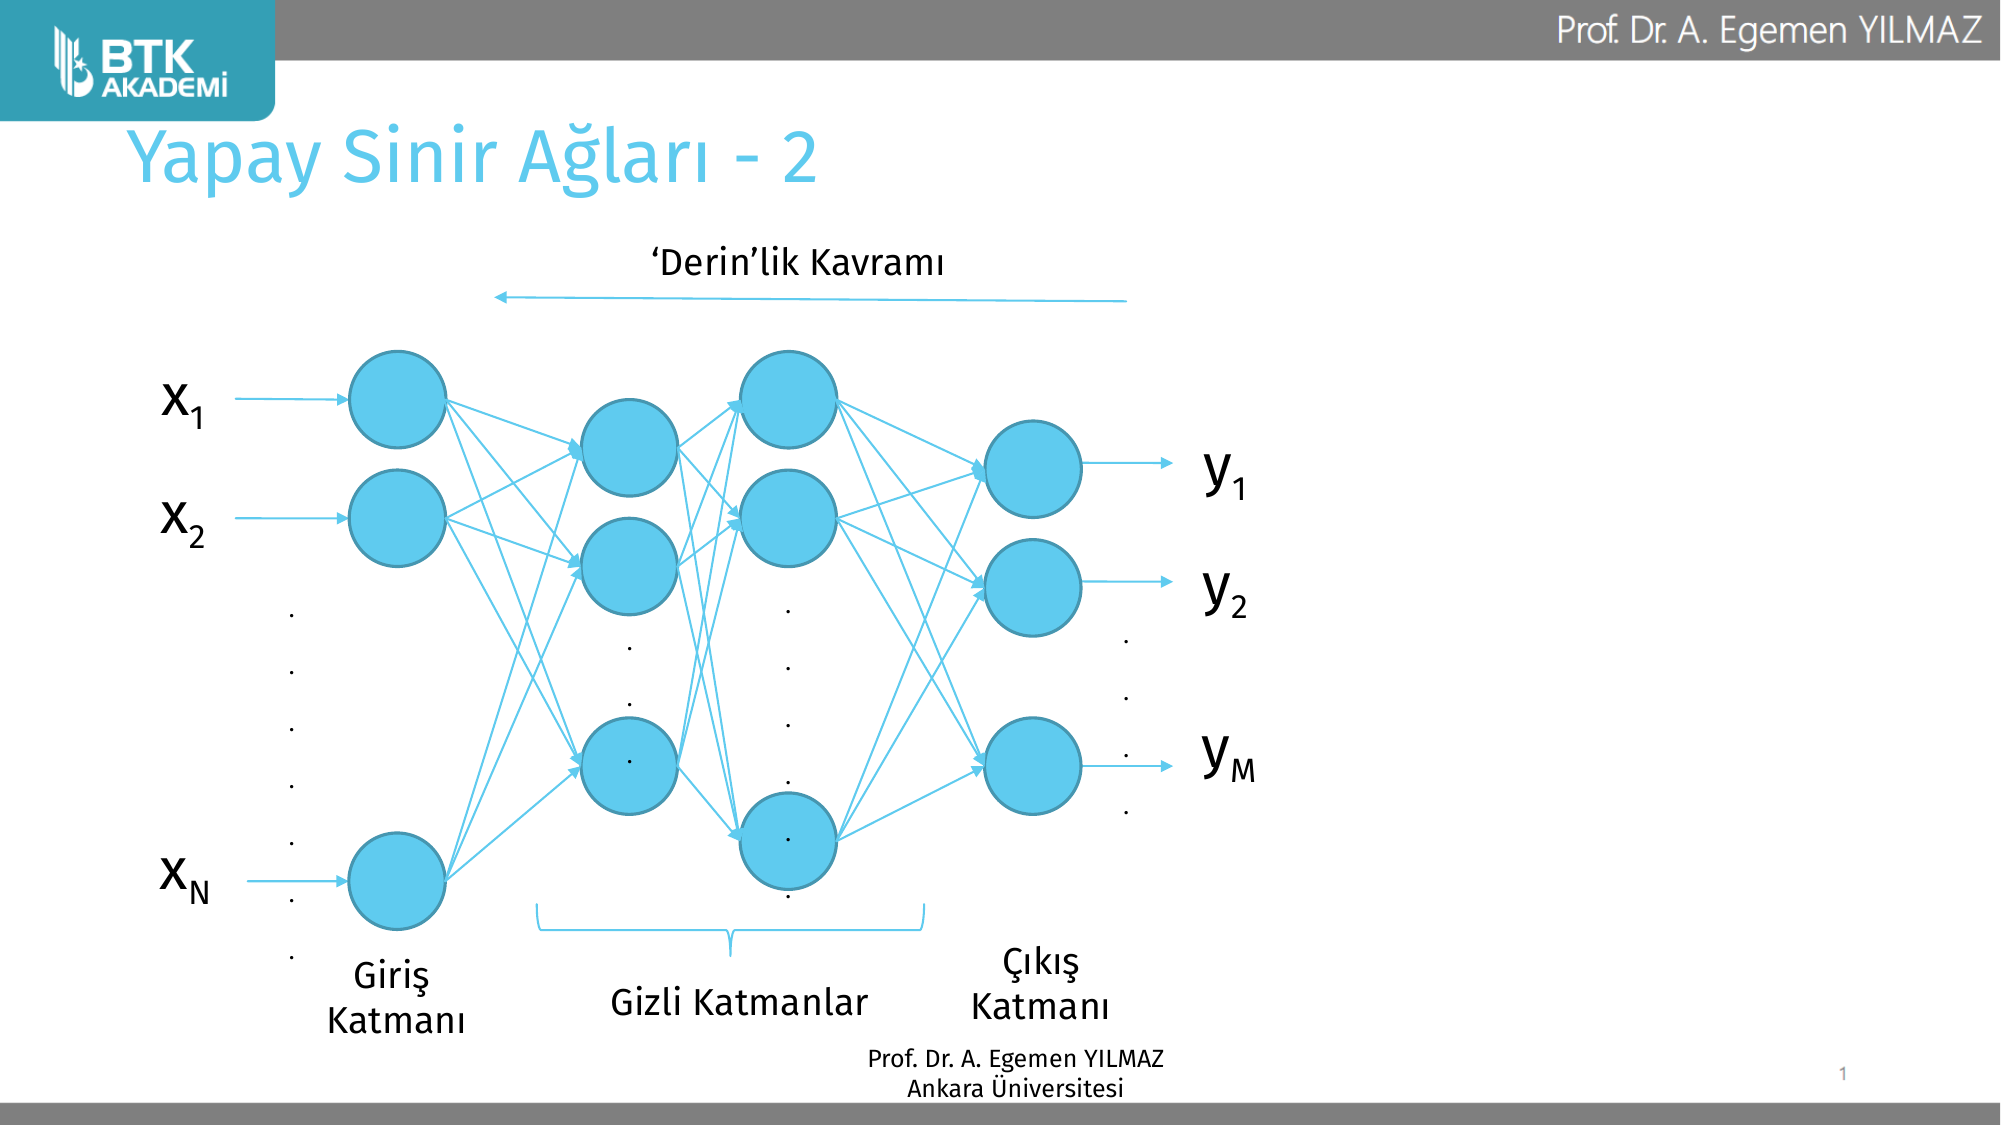

# Yapay Sinir Ağları - 2
‘Derin’lik Kavramı
x1

y1

x2

y2

.
.
.
.
.
.
.
.
.
.
.
.
.
.
.
.
.
.
.
.
yM

xN

Çıkış
Katmanı
Giriş
Katmanı
Gizli Katmanlar
Prof. Dr. A. Egemen YILMAZ
Ankara Üniversitesi